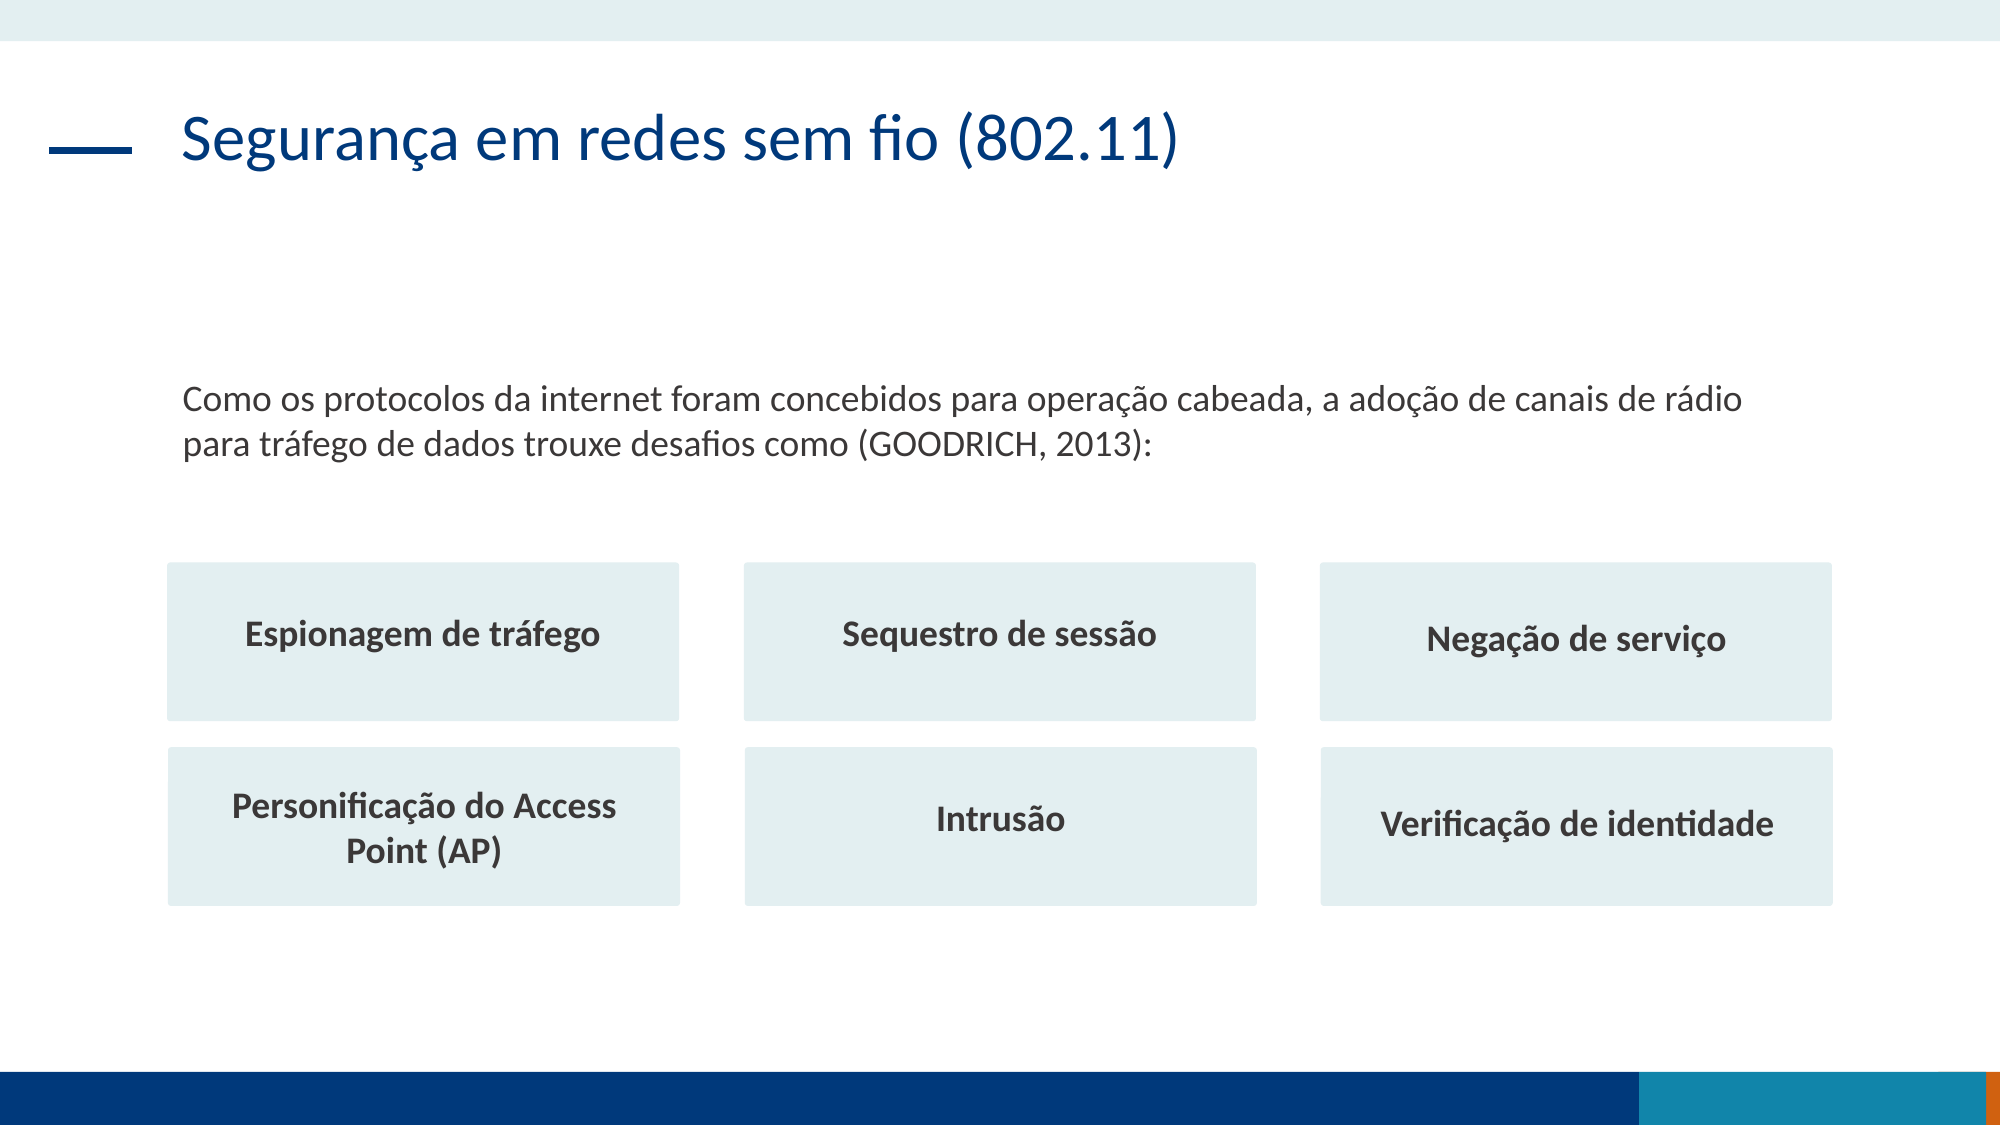

Segurança em redes sem fio (802.11)

Como os protocolos da internet foram concebidos para operação cabeada, a adoção de canais de rádio para tráfego de dados trouxe desafios como (GOODRICH, 2013):

Espionagem de tráfego

Sequestro de sessão

Negação de serviço

Personificação do Access Point (AP)

Intrusão

Verificação de identidade